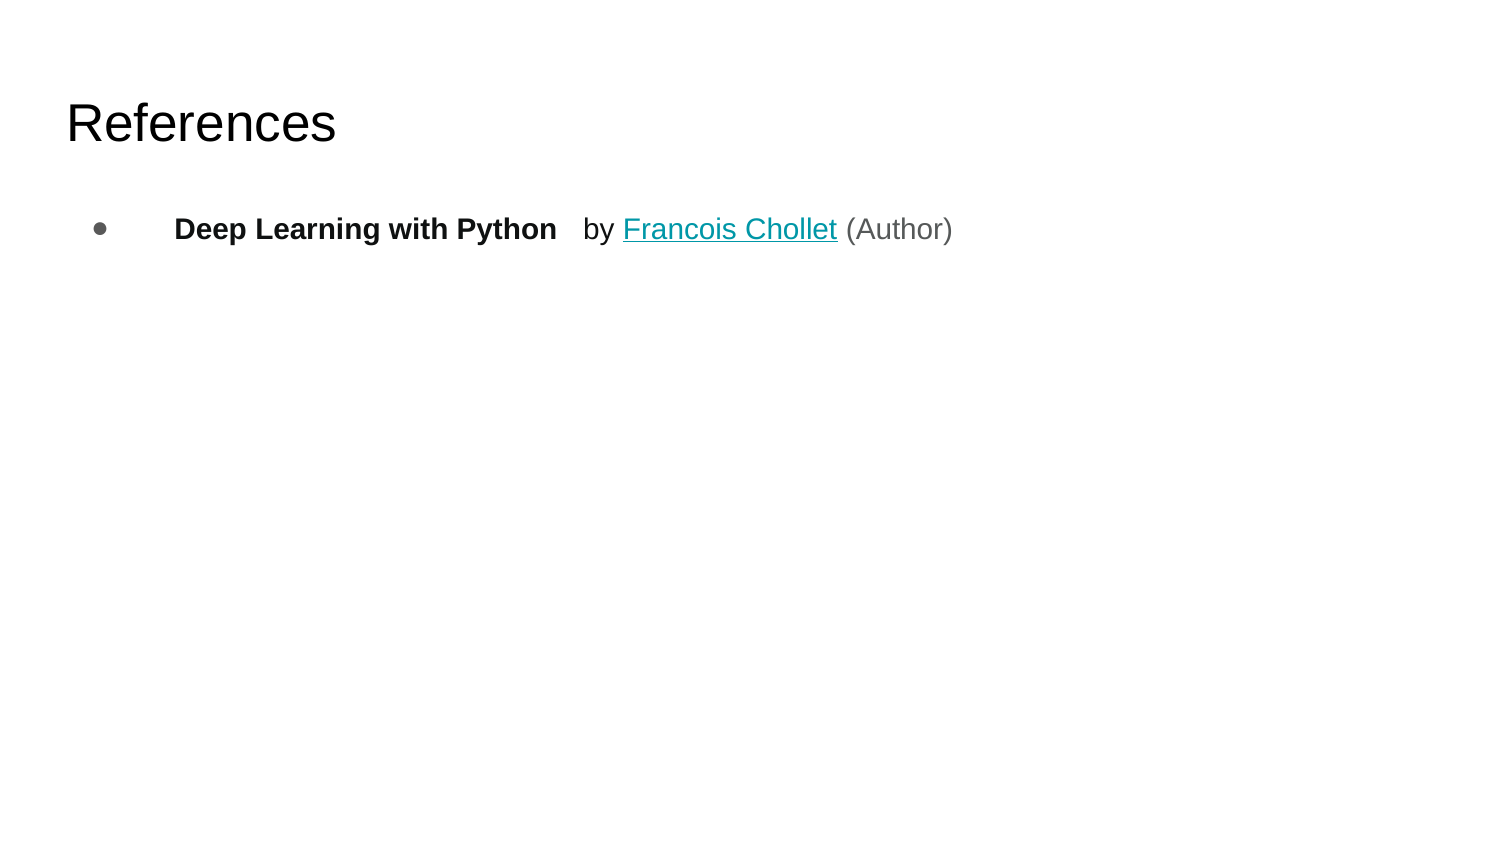

# References
 Deep Learning with Python   by Francois Chollet (Author)